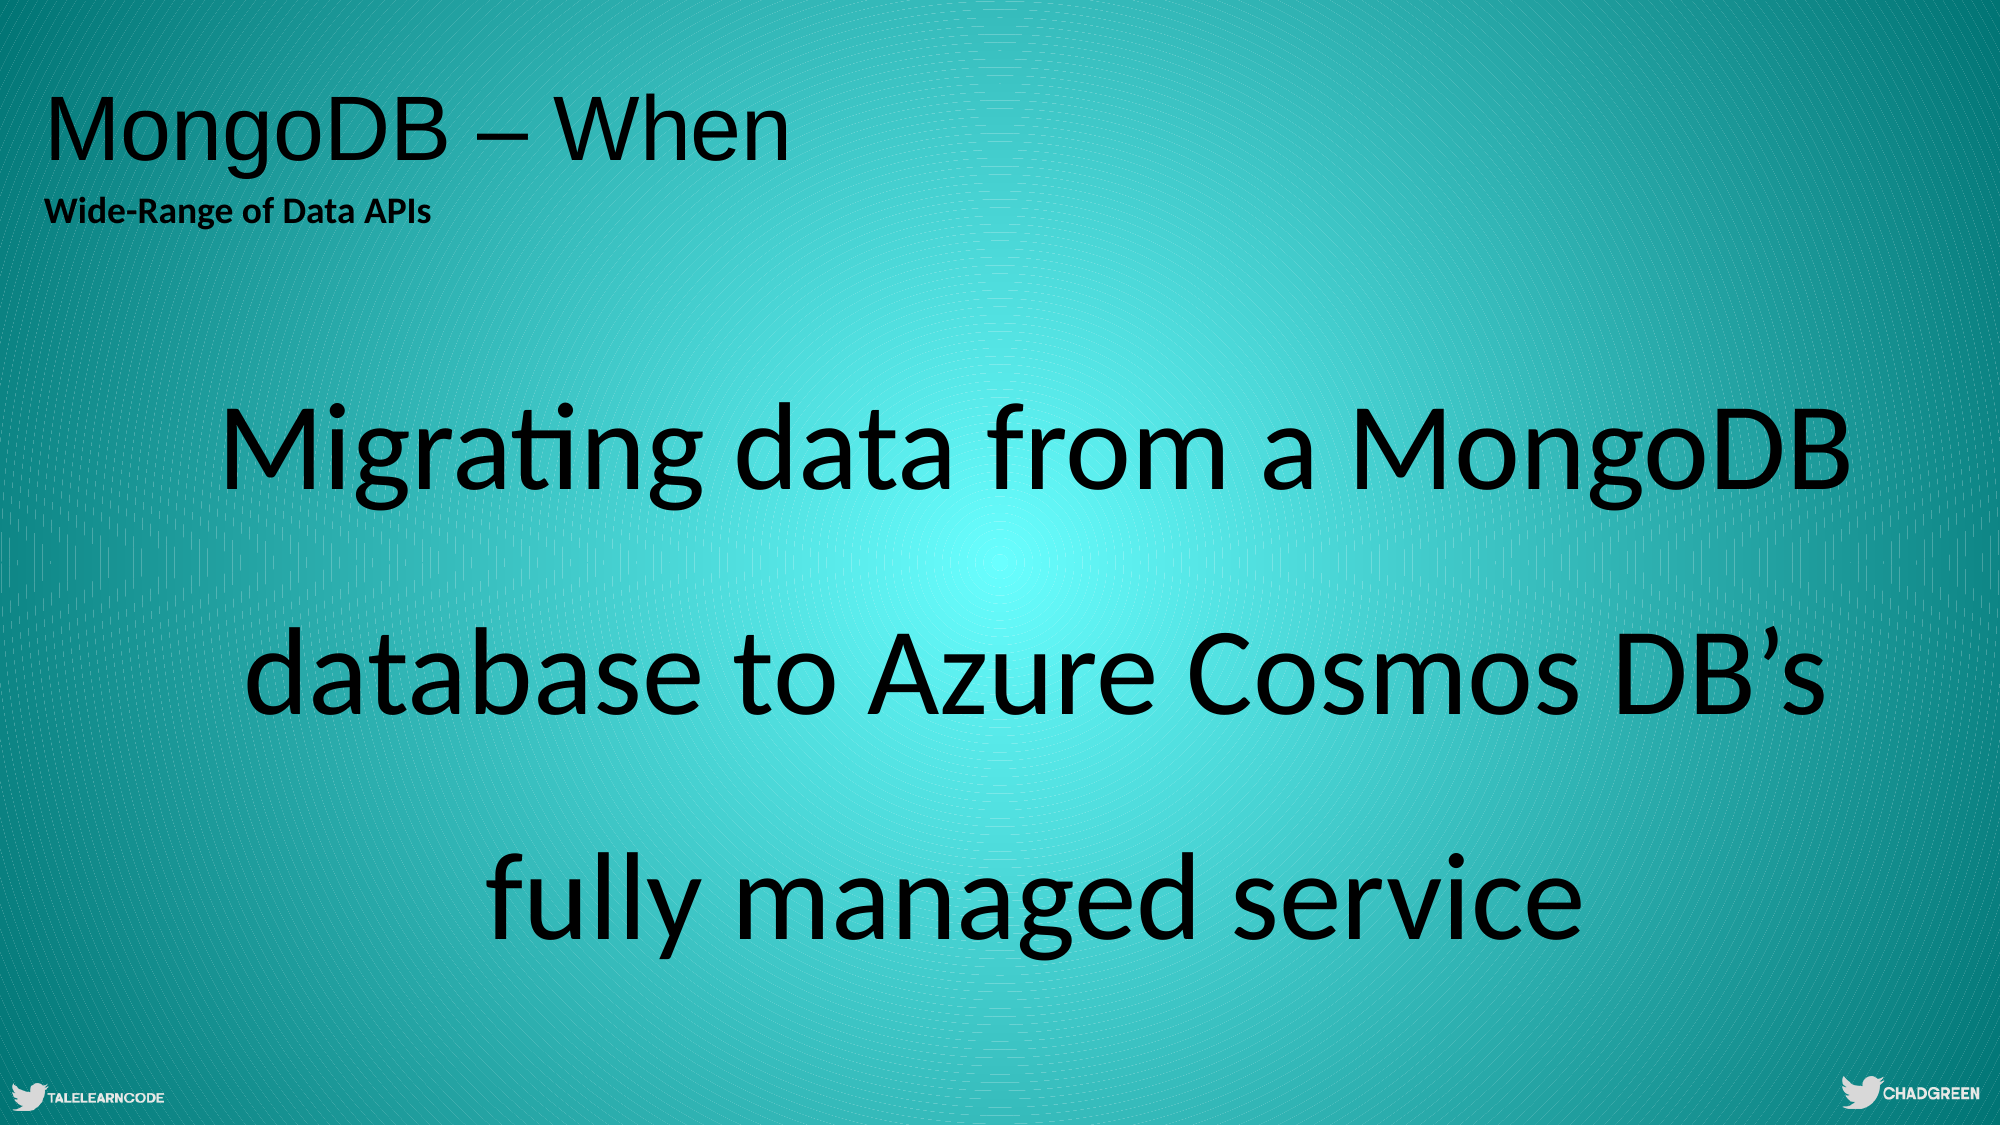

# MongoDB – When
Wide-Range of Data APIs
Migrating data from a MongoDB database to Azure Cosmos DB’s fully managed service